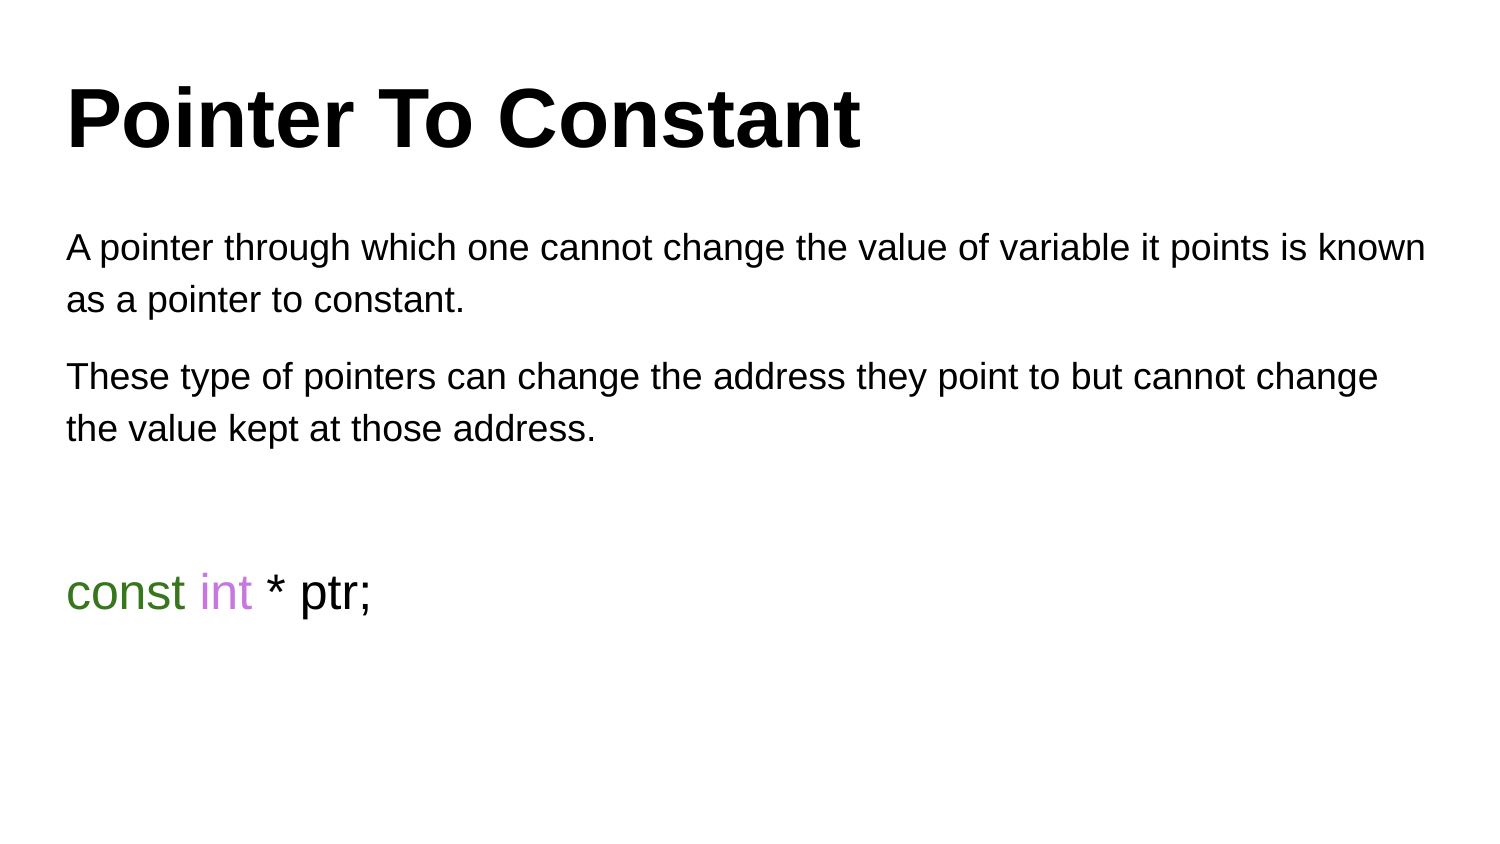

# Pointer To Constant
A pointer through which one cannot change the value of variable it points is known as a pointer to constant.
These type of pointers can change the address they point to but cannot change the value kept at those address.

const int * ptr;